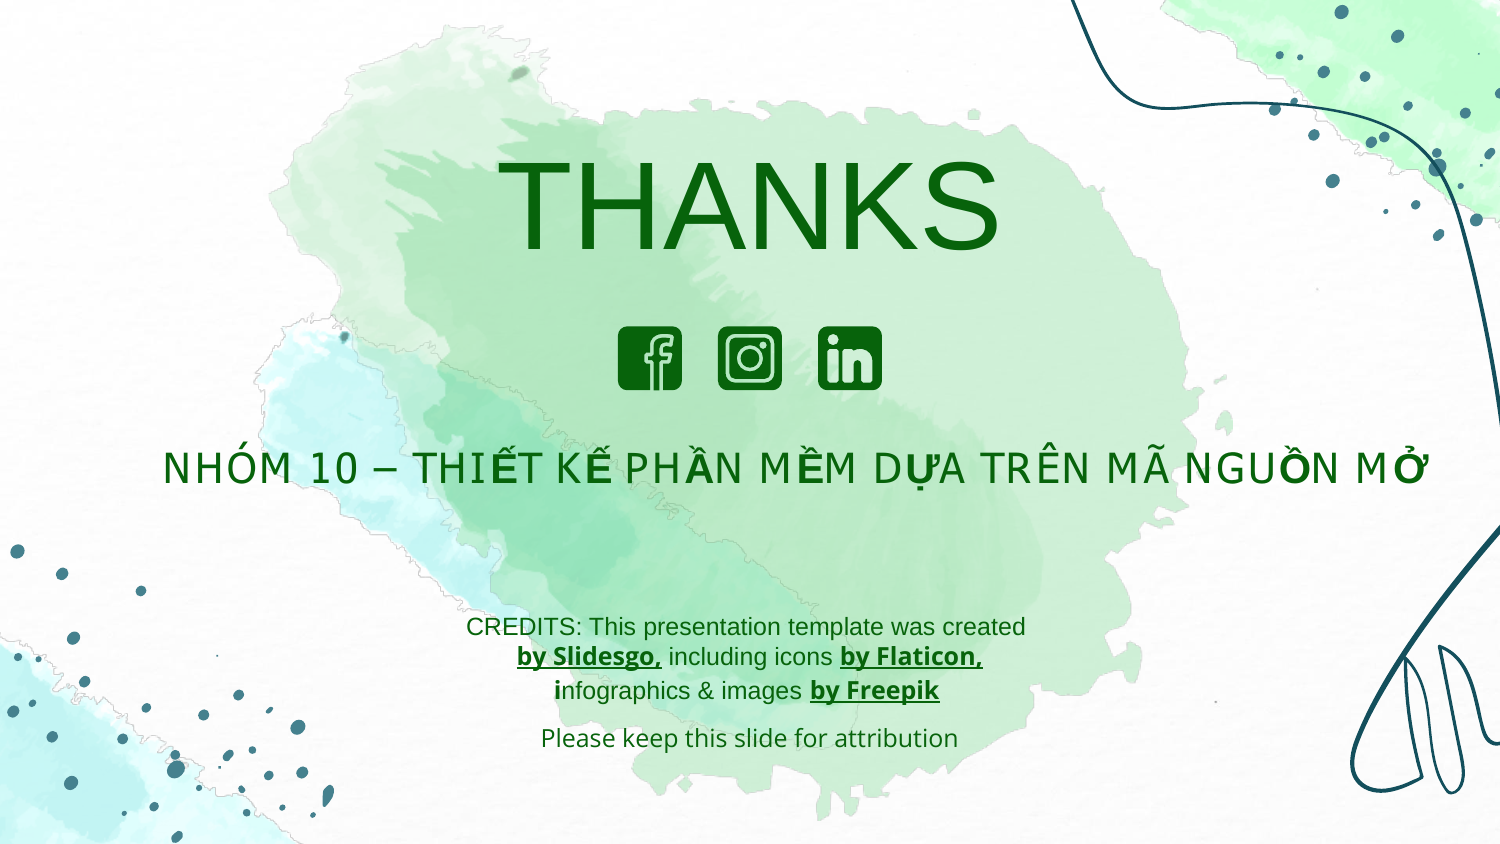

# THANKS

NHÓM 10 – THIẾT KẾ PHẦN MỀM DỰA TRÊN MÃ NGUỒN MỞ
Please keep this slide for attribution